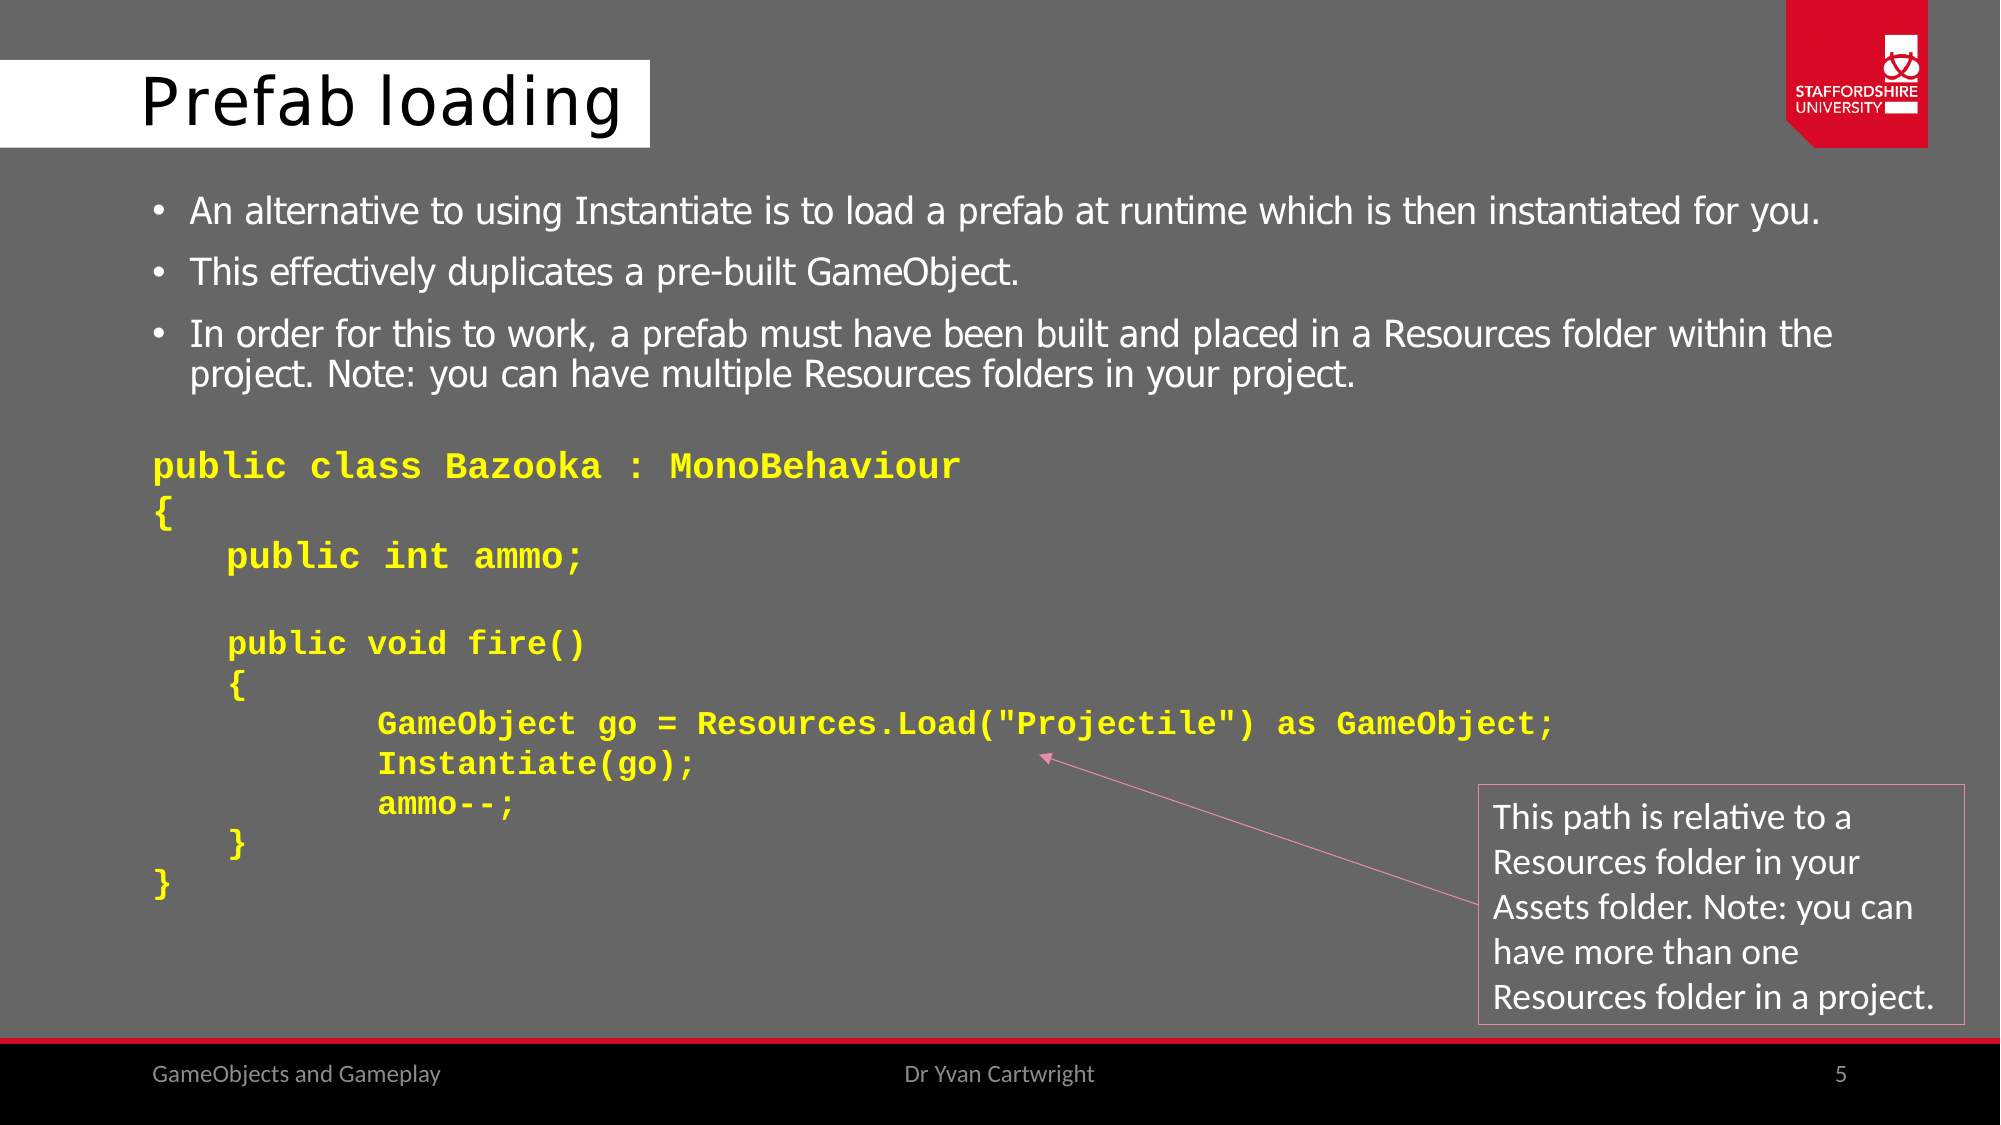

# Prefab loading
An alternative to using Instantiate is to load a prefab at runtime which is then instantiated for you.
This effectively duplicates a pre-built GameObject.
In order for this to work, a prefab must have been built and placed in a Resources folder within the project. Note: you can have multiple Resources folders in your project.

public class Bazooka : MonoBehaviour
{
public int ammo;

public void fire()
{
	GameObject go = Resources.Load("Projectile") as GameObject;
	Instantiate(go);
	ammo--;
}
}

This path is relative to a Resources folder in your Assets folder. Note: you can have more than one Resources folder in a project.
GameObjects and Gameplay
Dr Yvan Cartwright
5